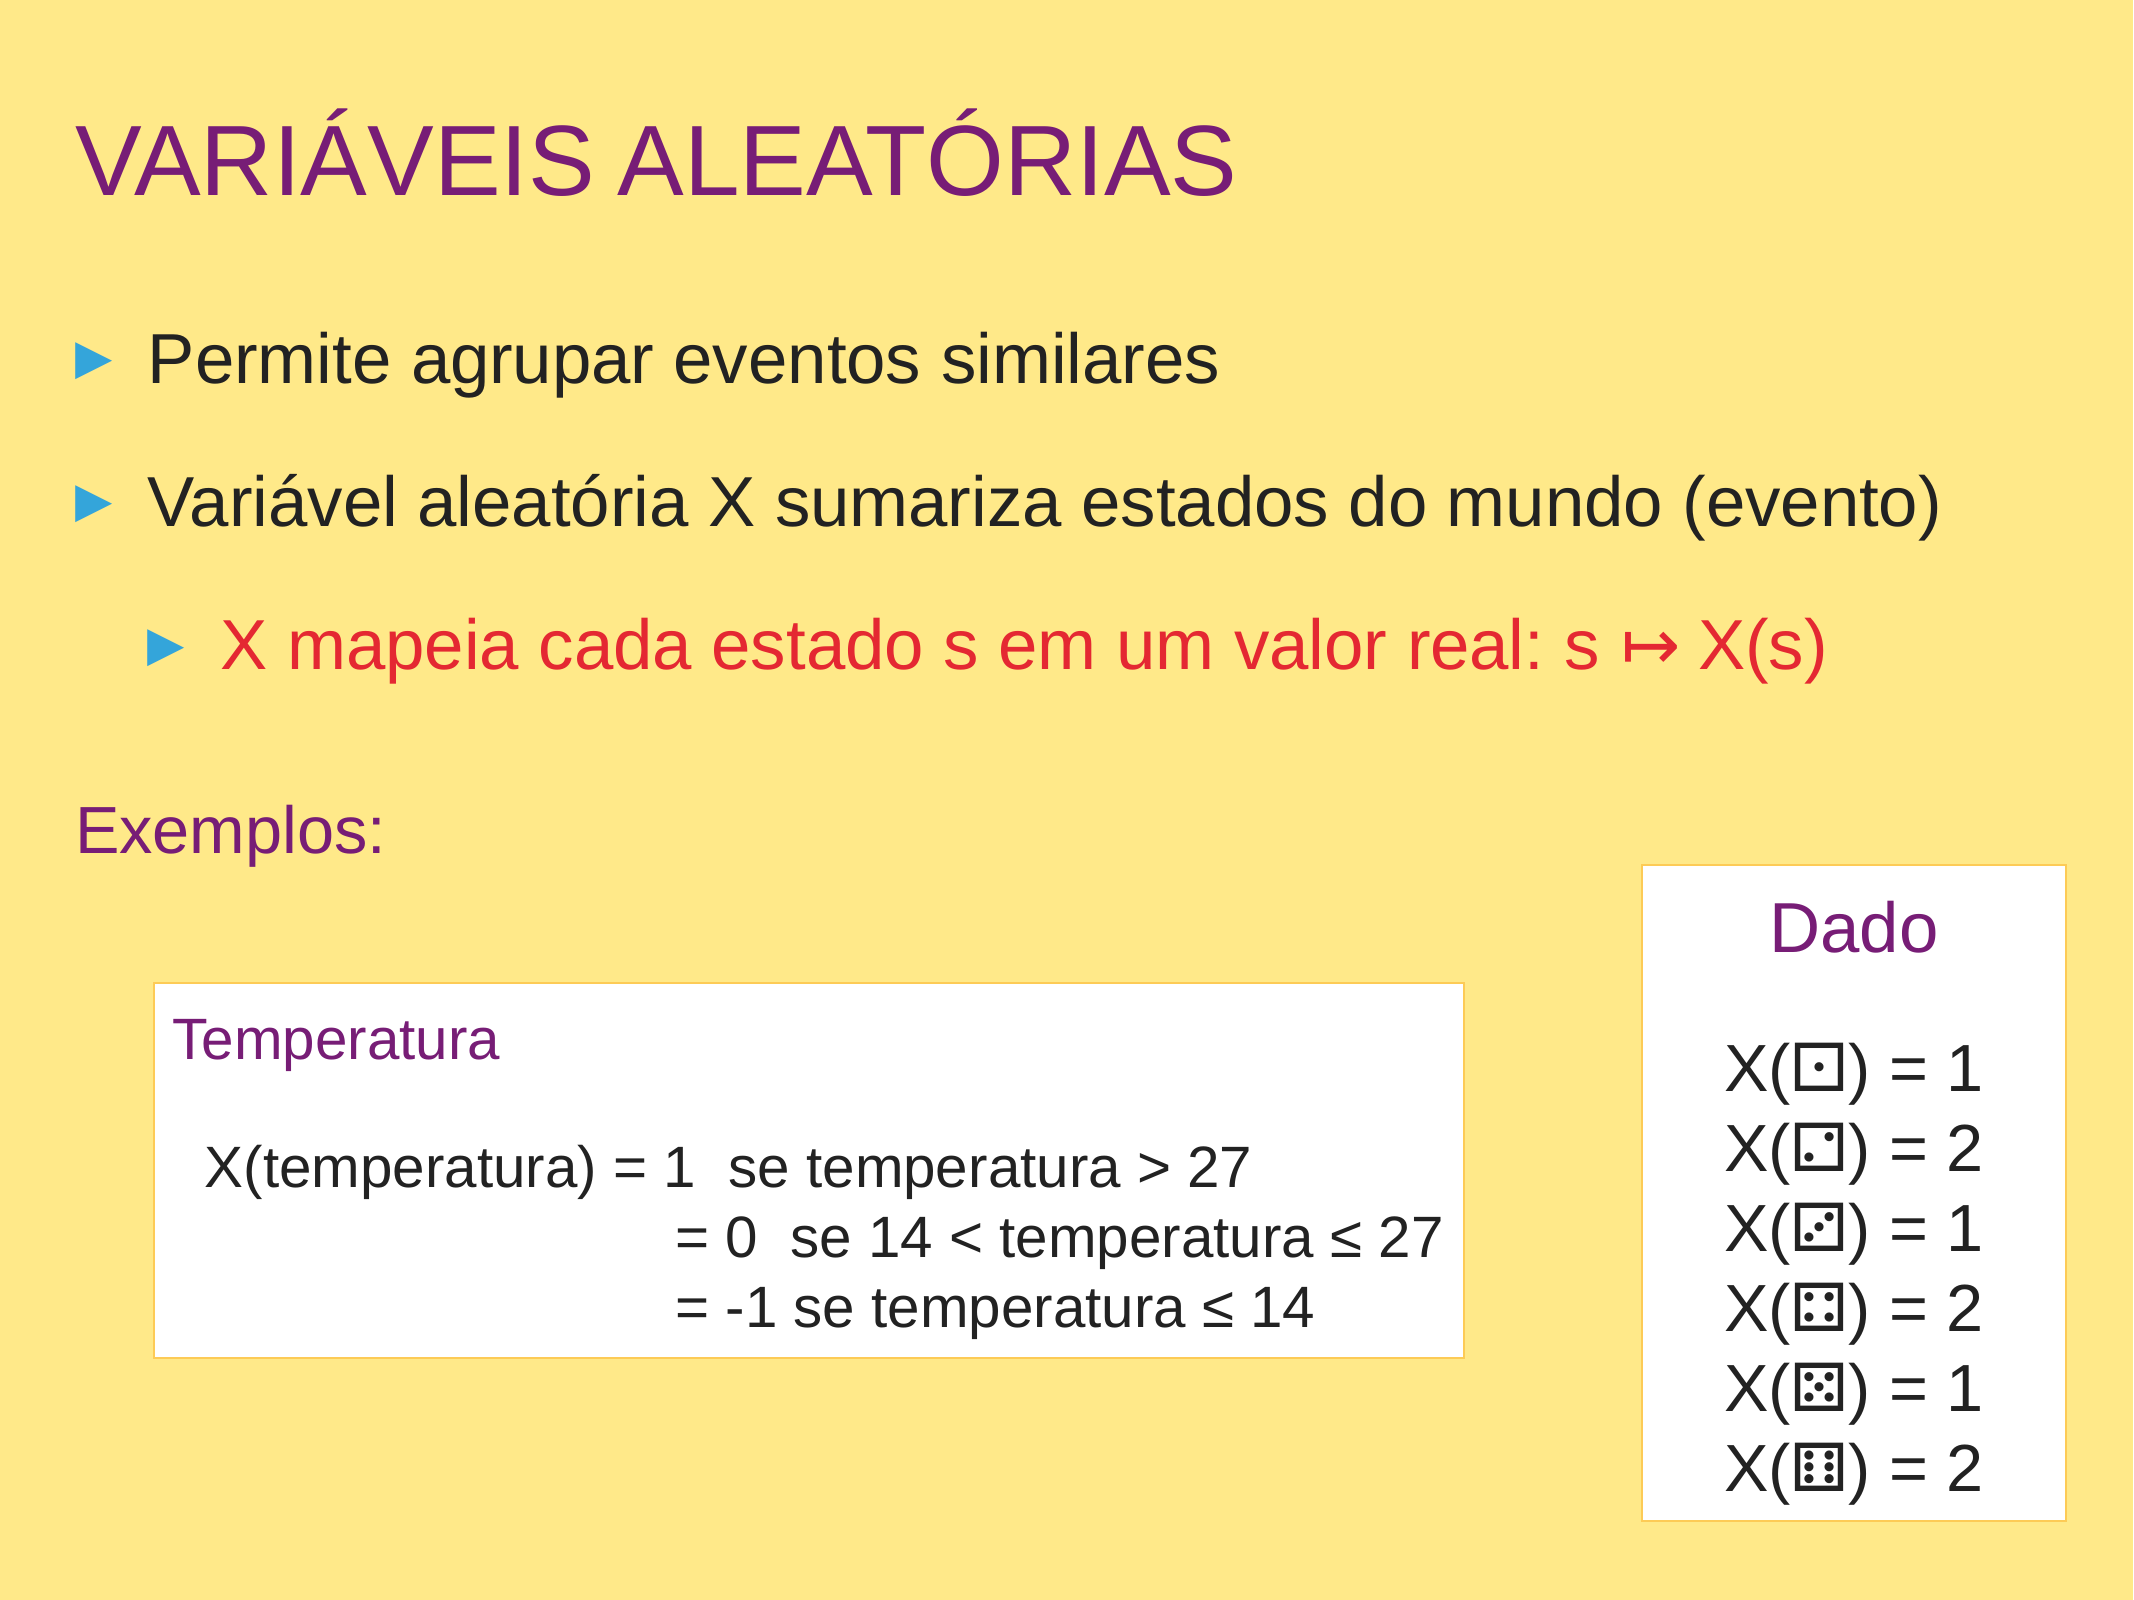

variáveis aleatórias
Permite agrupar eventos similares
Variável aleatória X sumariza estados do mundo (evento)
X mapeia cada estado s em um valor real: s ↦ X(s)
Exemplos:
Dado
X(⚀) = 1
X(⚁) = 2
X(⚂) = 1
X(⚃) = 2
X(⚄) = 1
X(⚅) = 2
Temperatura
  X(temperatura) = 1  se temperatura > 27
                               = 0  se 14 < temperatura ≤ 27
                               = -1 se temperatura ≤ 14